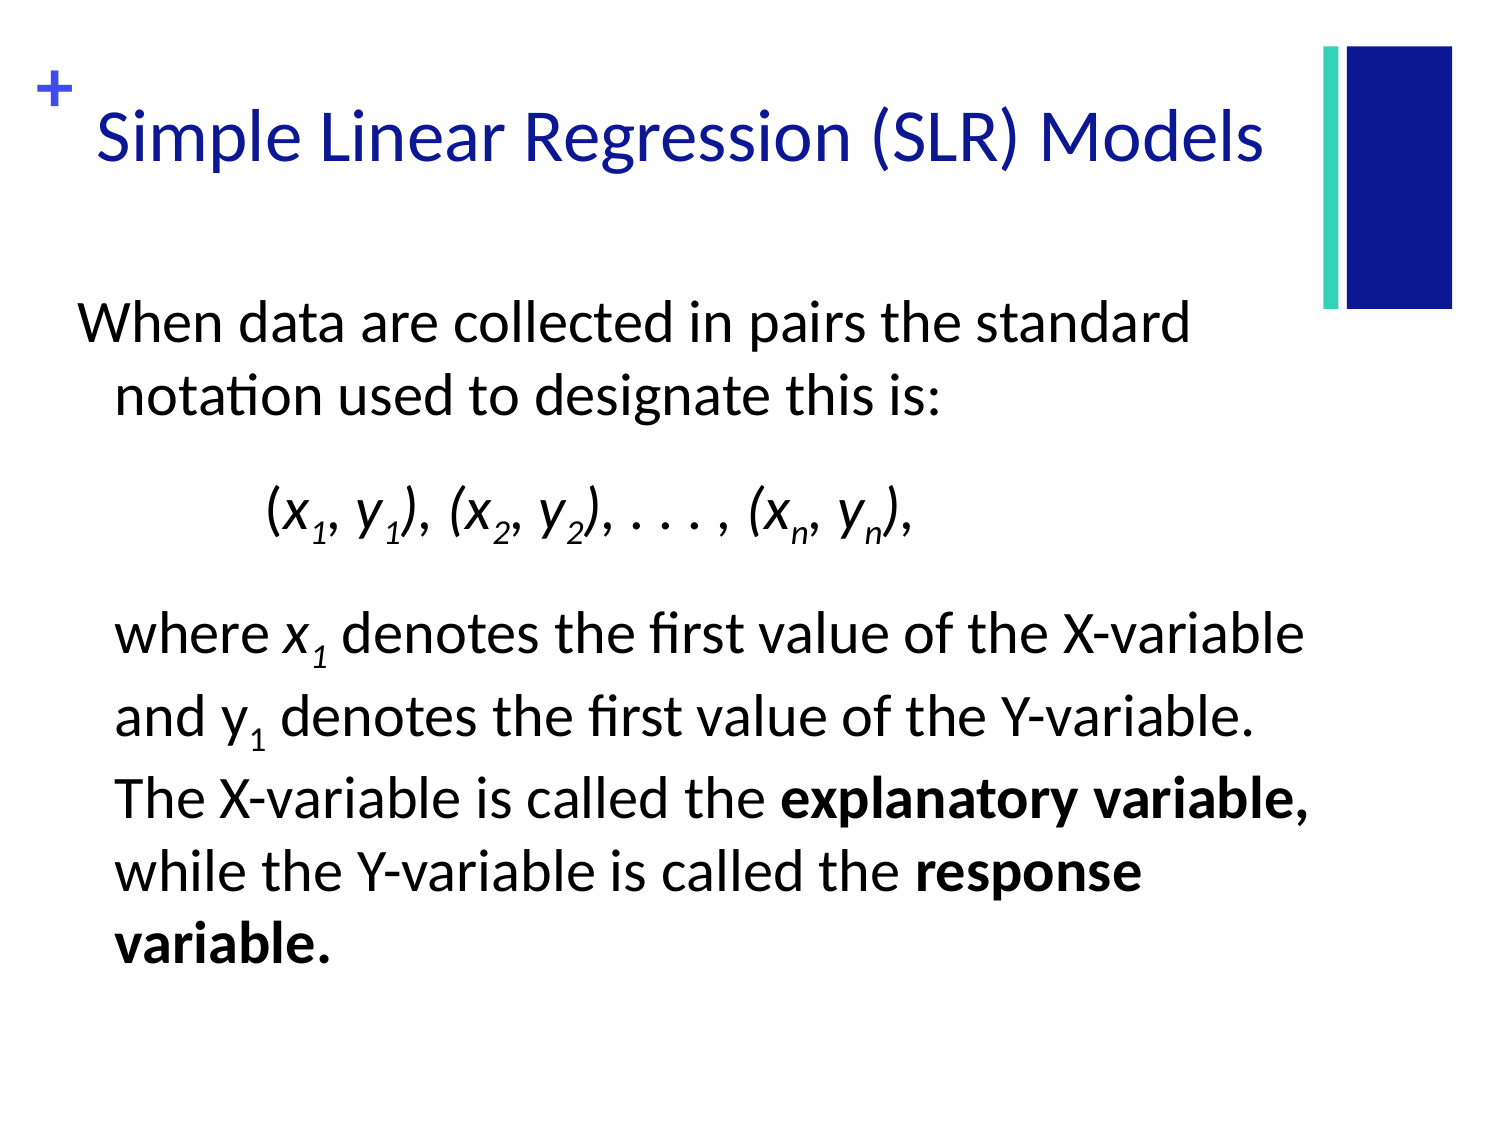

# Simple Linear Regression (SLR) Models
When data are collected in pairs the standard notation used to designate this is:
		(x1, y1), (x2, y2), . . . , (xn, yn),
	where x1 denotes the first value of the X-variable and y1 denotes the first value of the Y-variable. The X-variable is called the explanatory variable, while the Y-variable is called the response variable.